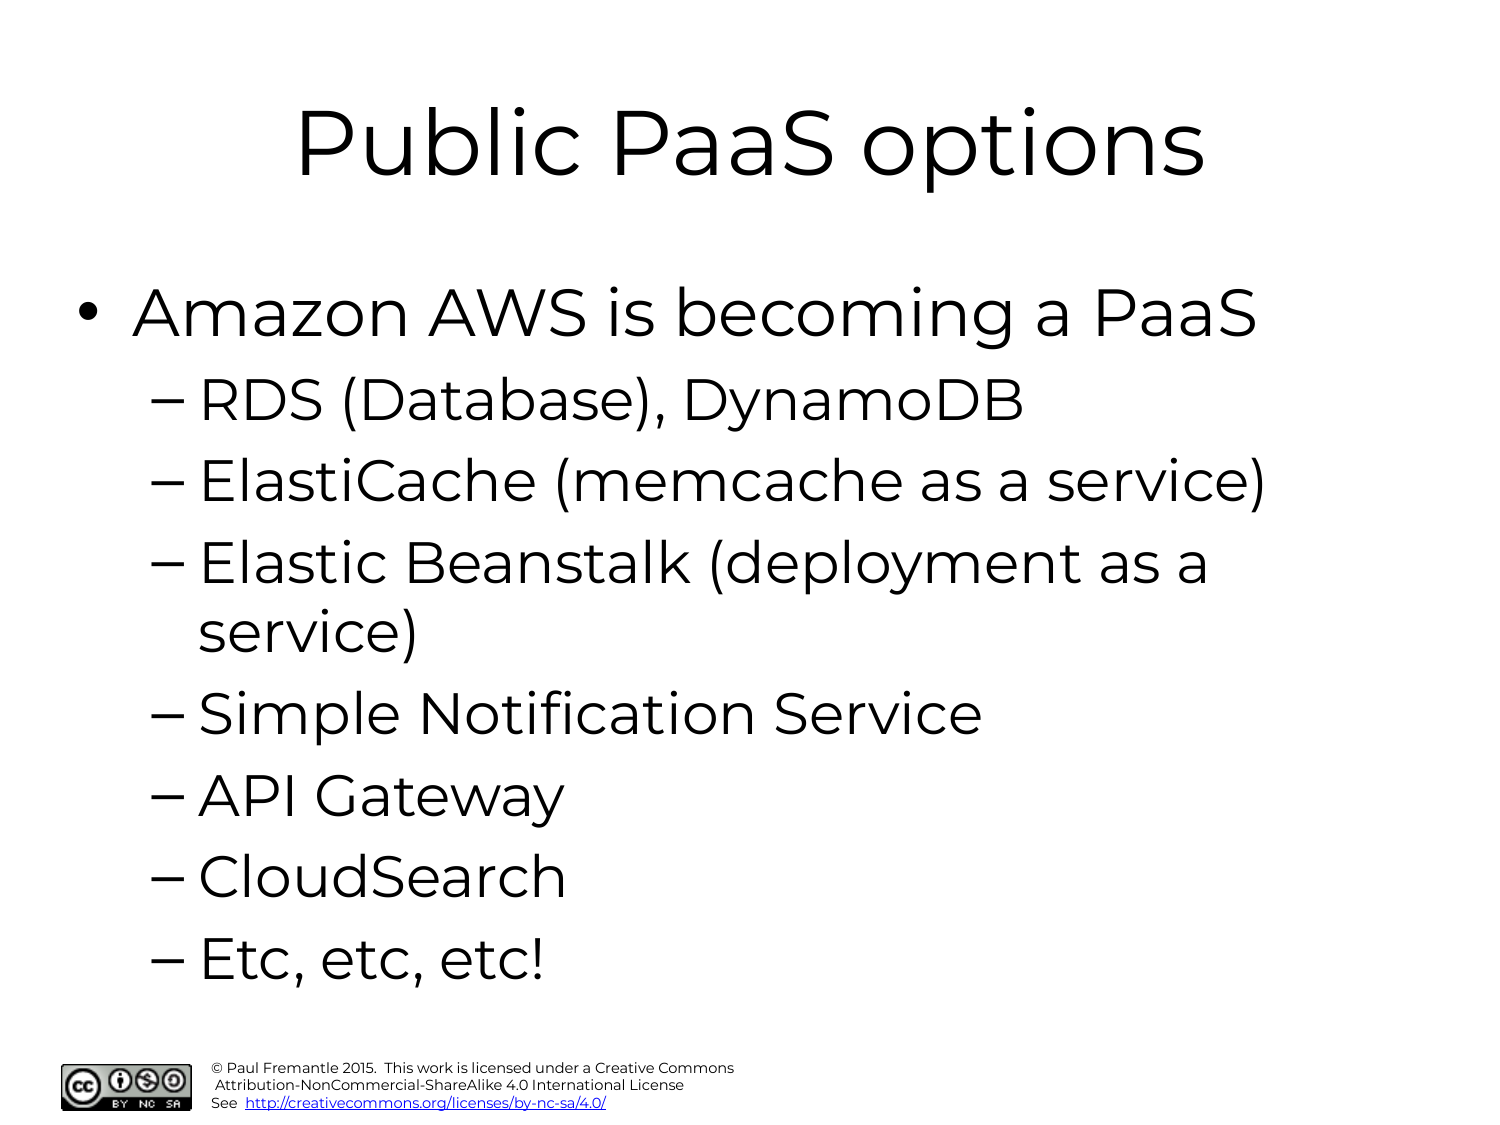

# Public PaaS options
Amazon AWS is becoming a PaaS
RDS (Database), DynamoDB
ElastiCache (memcache as a service)
Elastic Beanstalk (deployment as a service)
Simple Notification Service
API Gateway
CloudSearch
Etc, etc, etc!